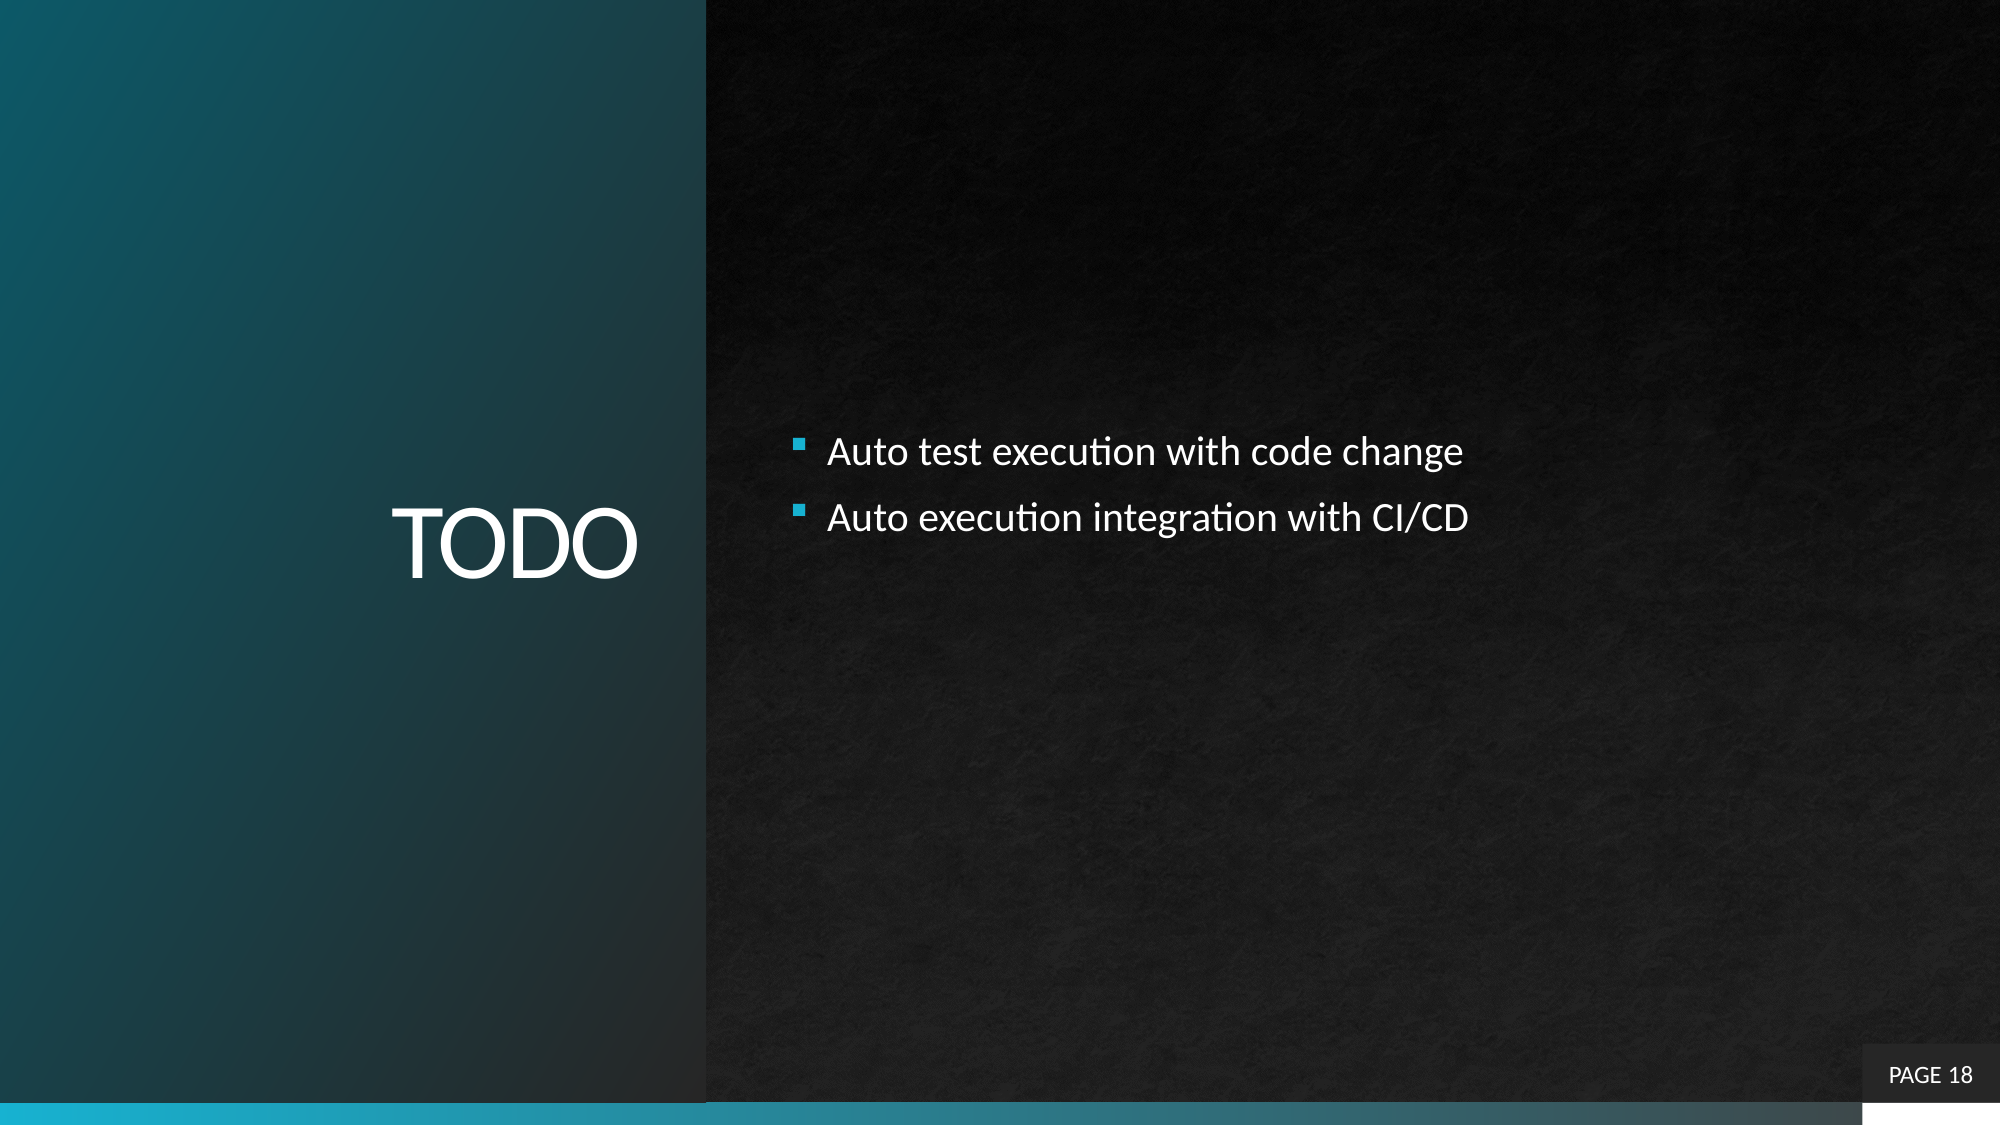

# TODO
Auto test execution with code change
Auto execution integration with CI/CD

PAGE 18